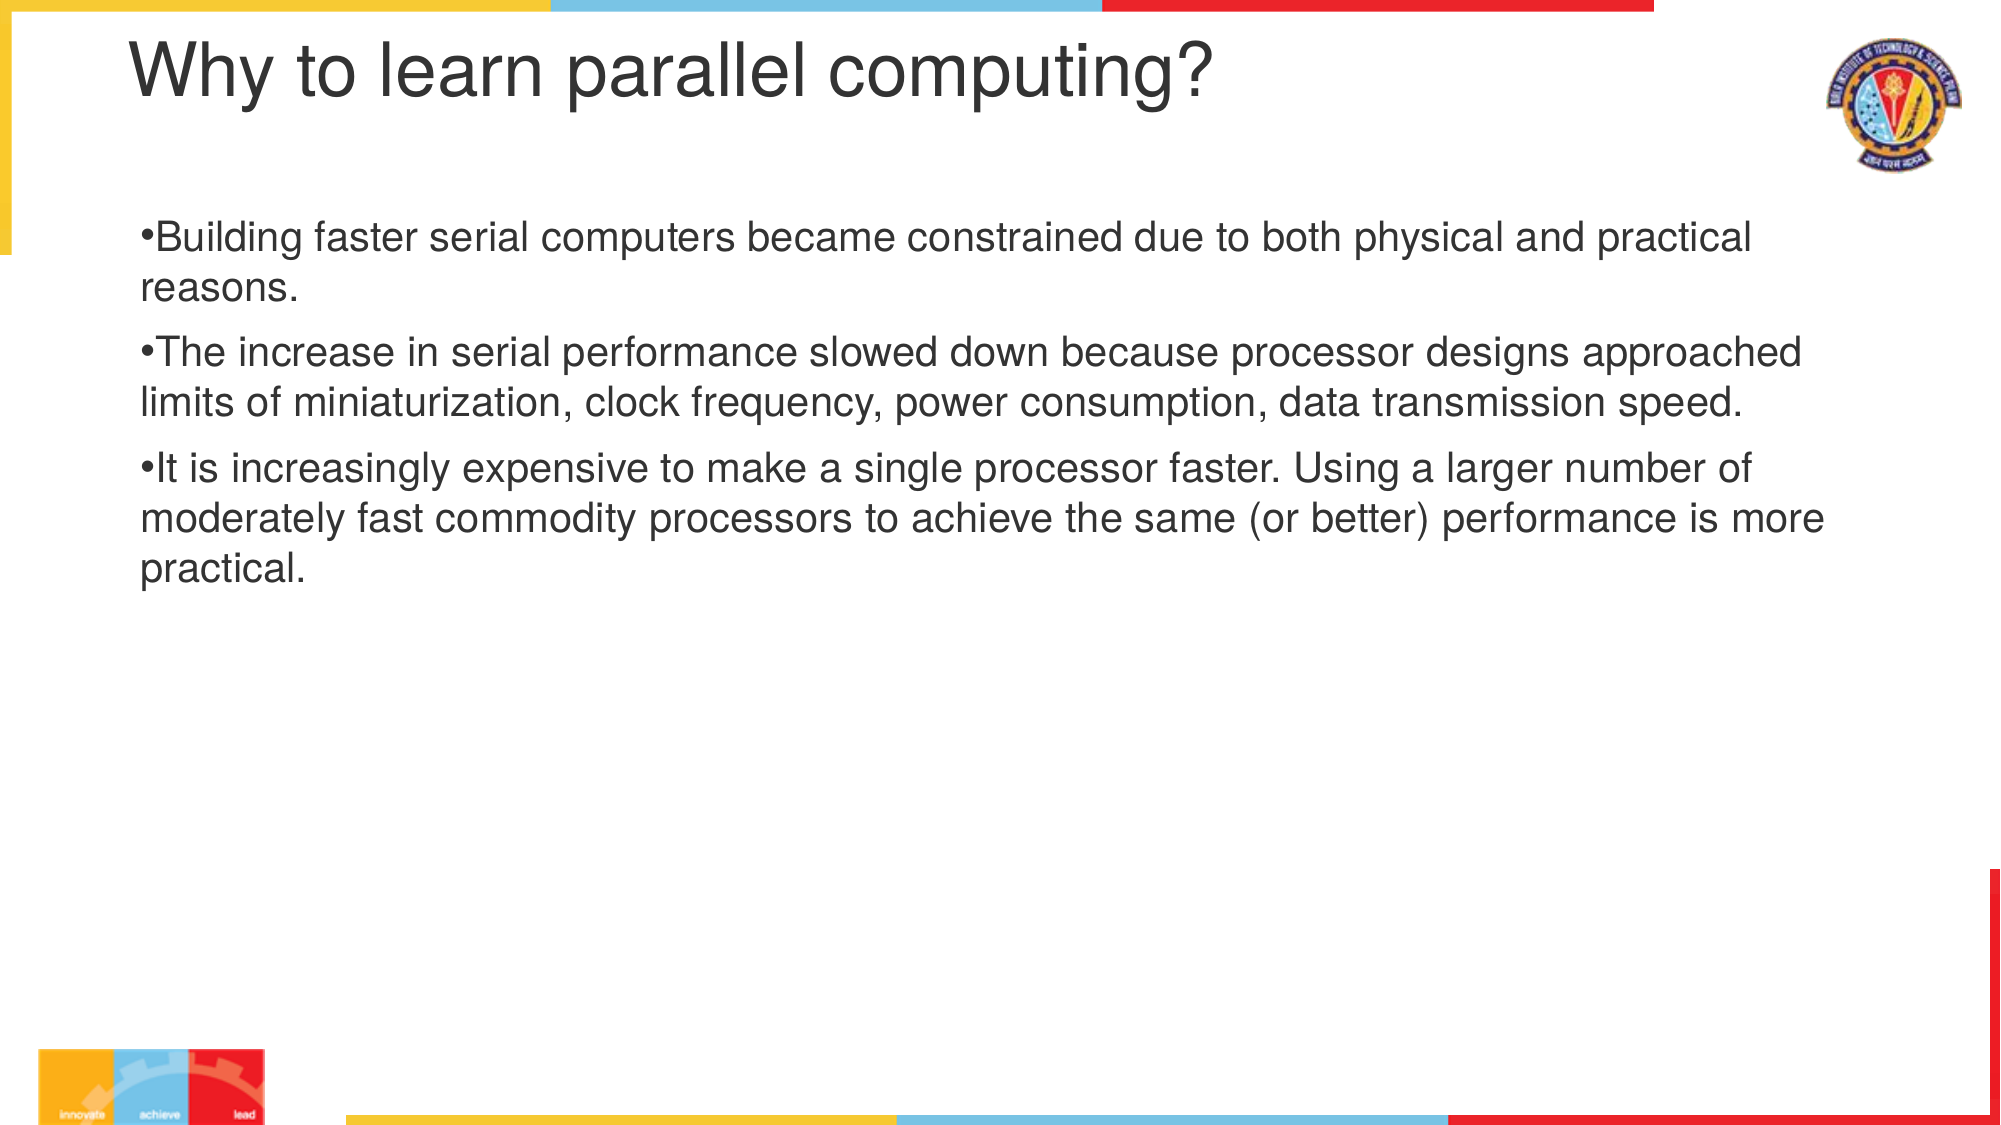

# Why to learn parallel computing?
Building faster serial computers became constrained due to both physical and practical reasons.
The increase in serial performance slowed down because processor designs approached limits of miniaturization, clock frequency, power consumption, data transmission speed.
It is increasingly expensive to make a single processor faster. Using a larger number of moderately fast commodity processors to achieve the same (or better) performance is more practical.